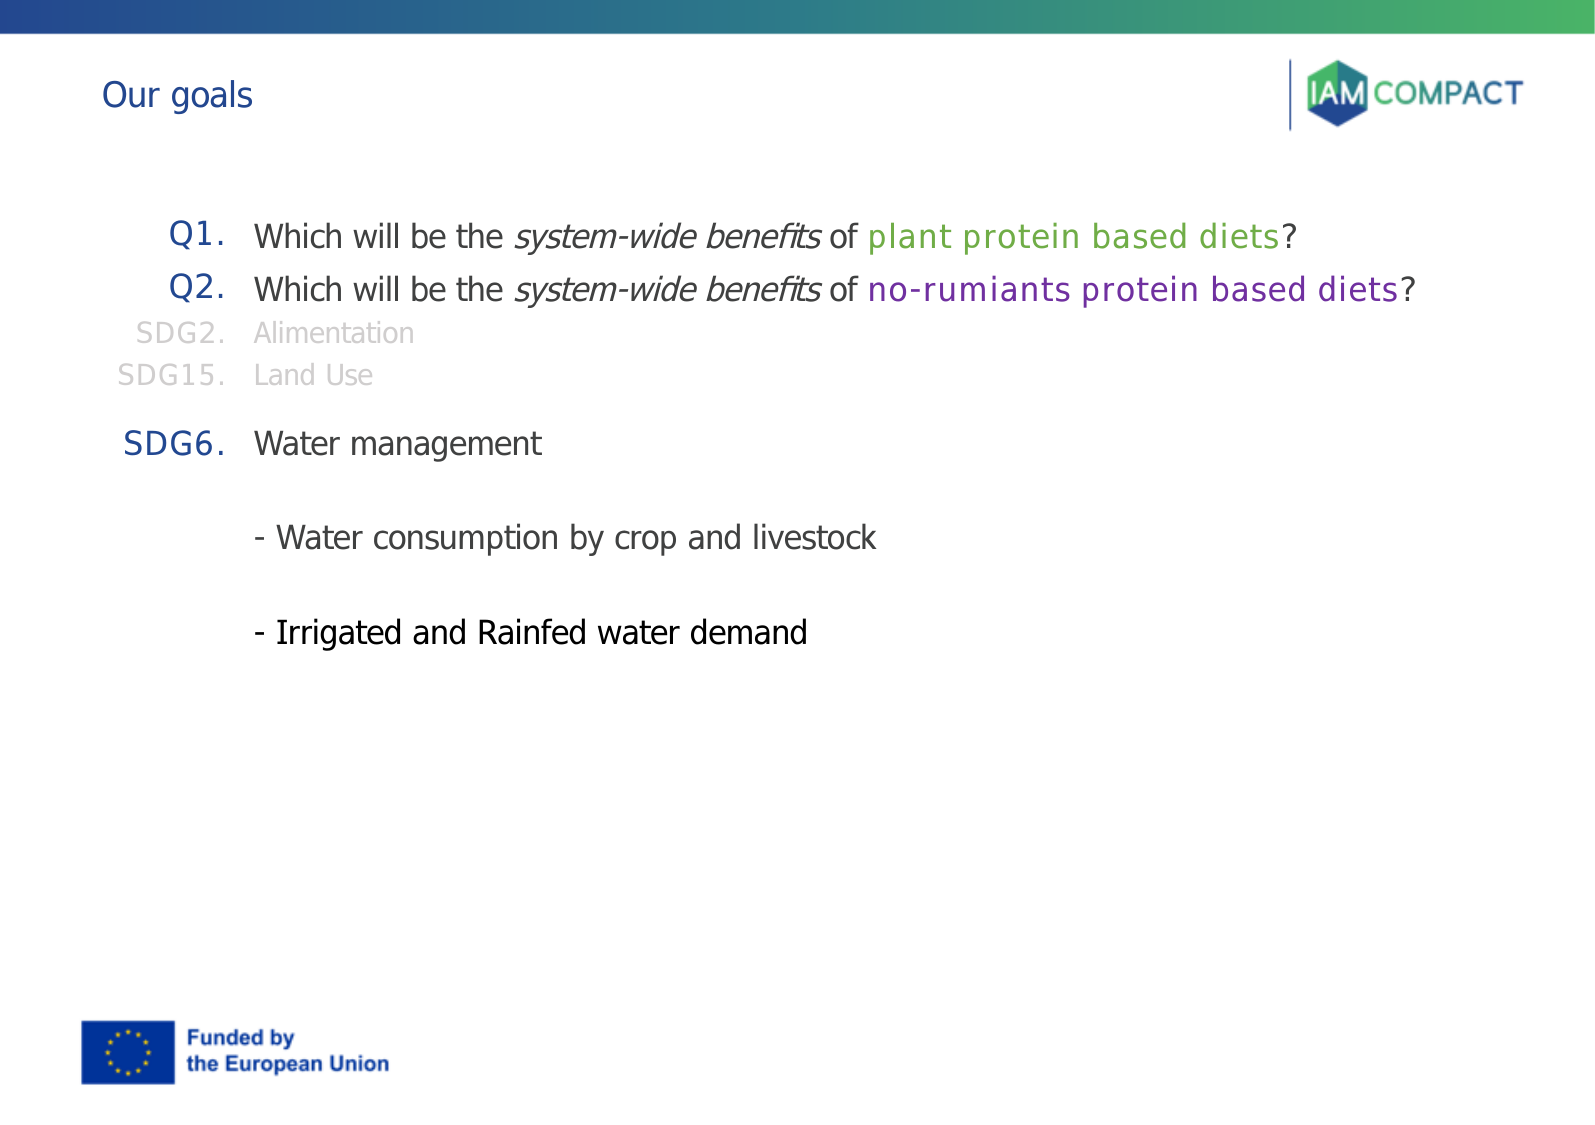

# Our goals
| Q1. | Which will be the system-wide benefits of plant protein based diets? |
| --- | --- |
| Q2. | Which will be the system-wide benefits of no-rumiants protein based diets? |
| SDG2. | Alimentation |
| SDG15. | Land Use |
| SDG6. | Water management |
|  | - Water consumption by crop and livestock |
|  | - Irrigated and Rainfed water demand |
|  |  |
|  |  |